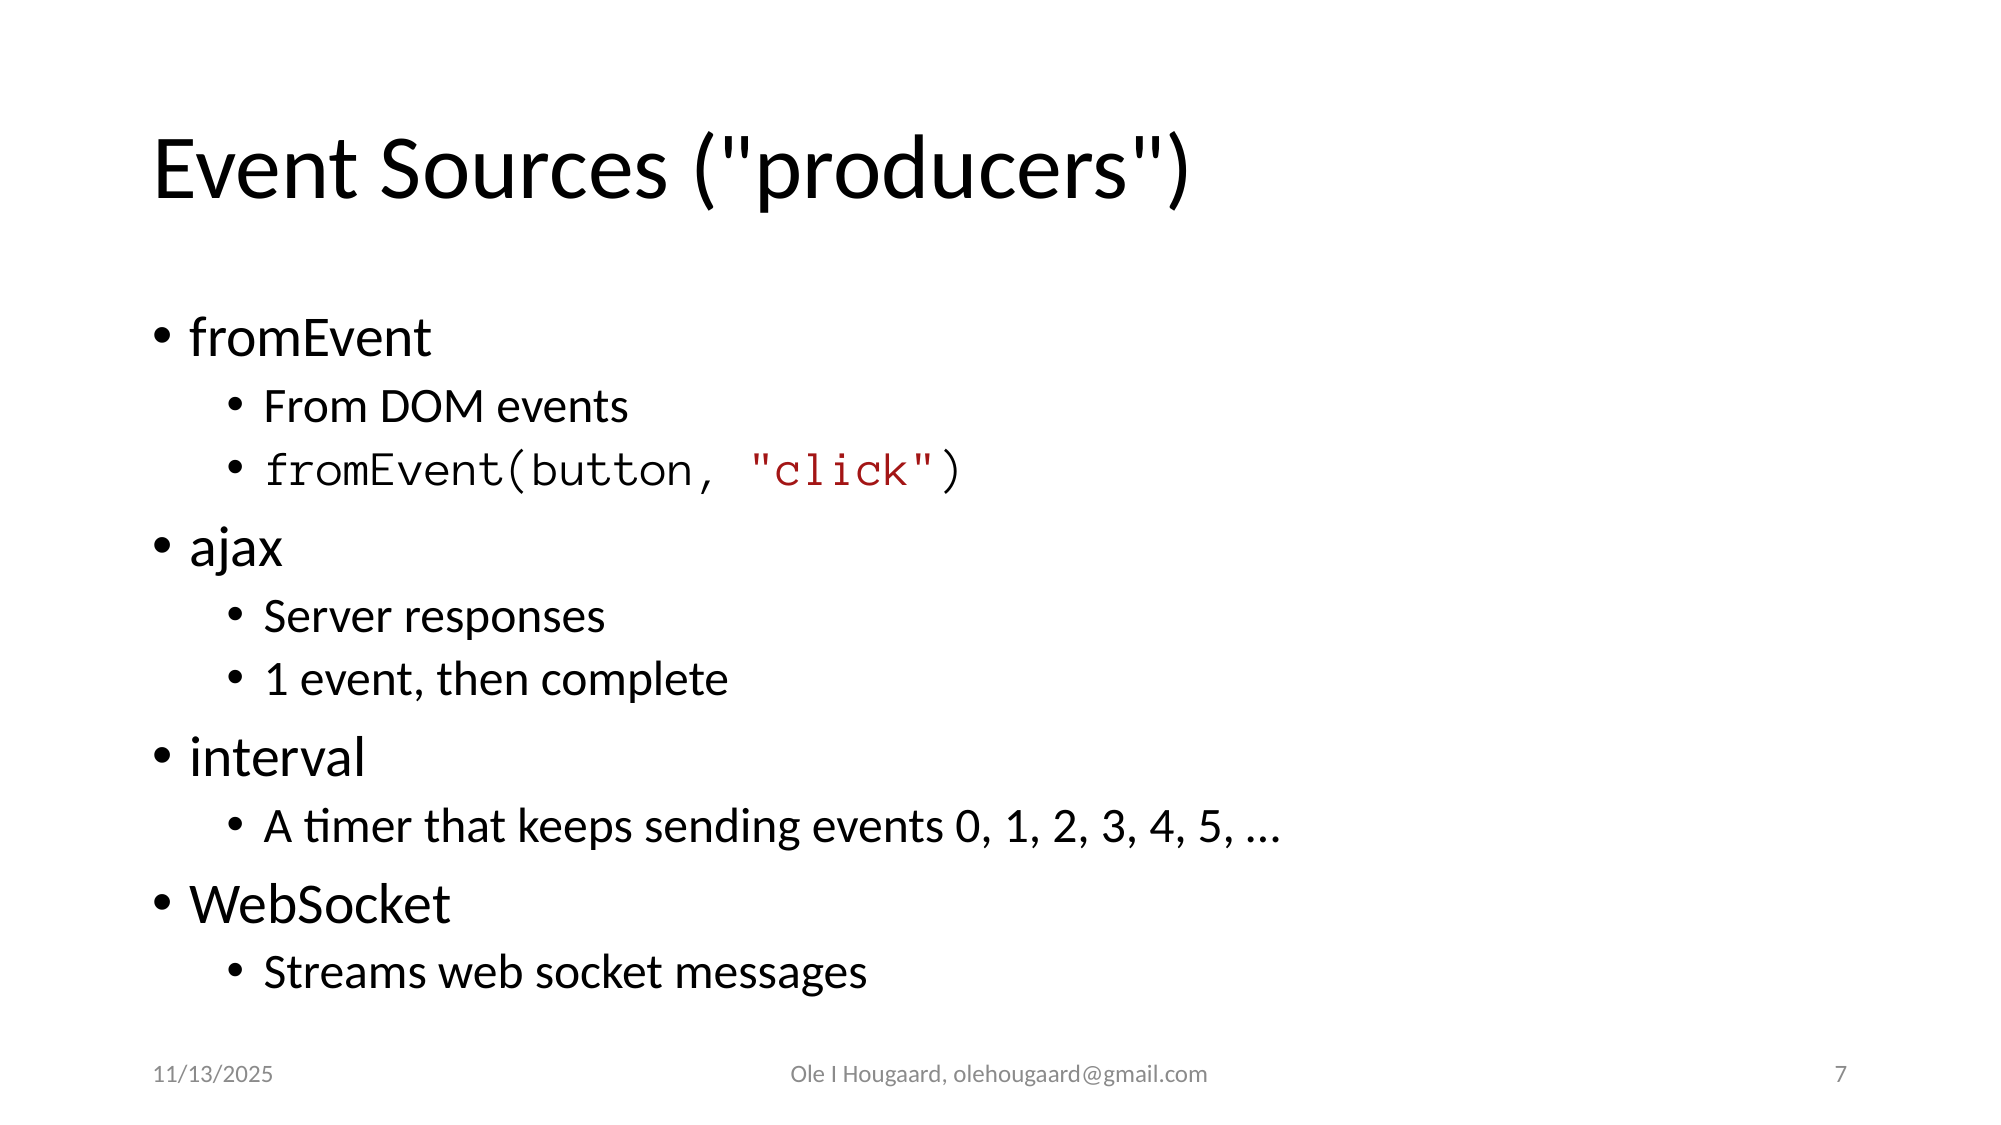

Ole I Hougaard, olehougaard@gmail.com
7
11/13/2025
# Event Sources ("producers")
fromEvent
From DOM events
fromEvent(button, "click")
ajax
Server responses
1 event, then complete
interval
A timer that keeps sending events 0, 1, 2, 3, 4, 5, …
WebSocket
Streams web socket messages